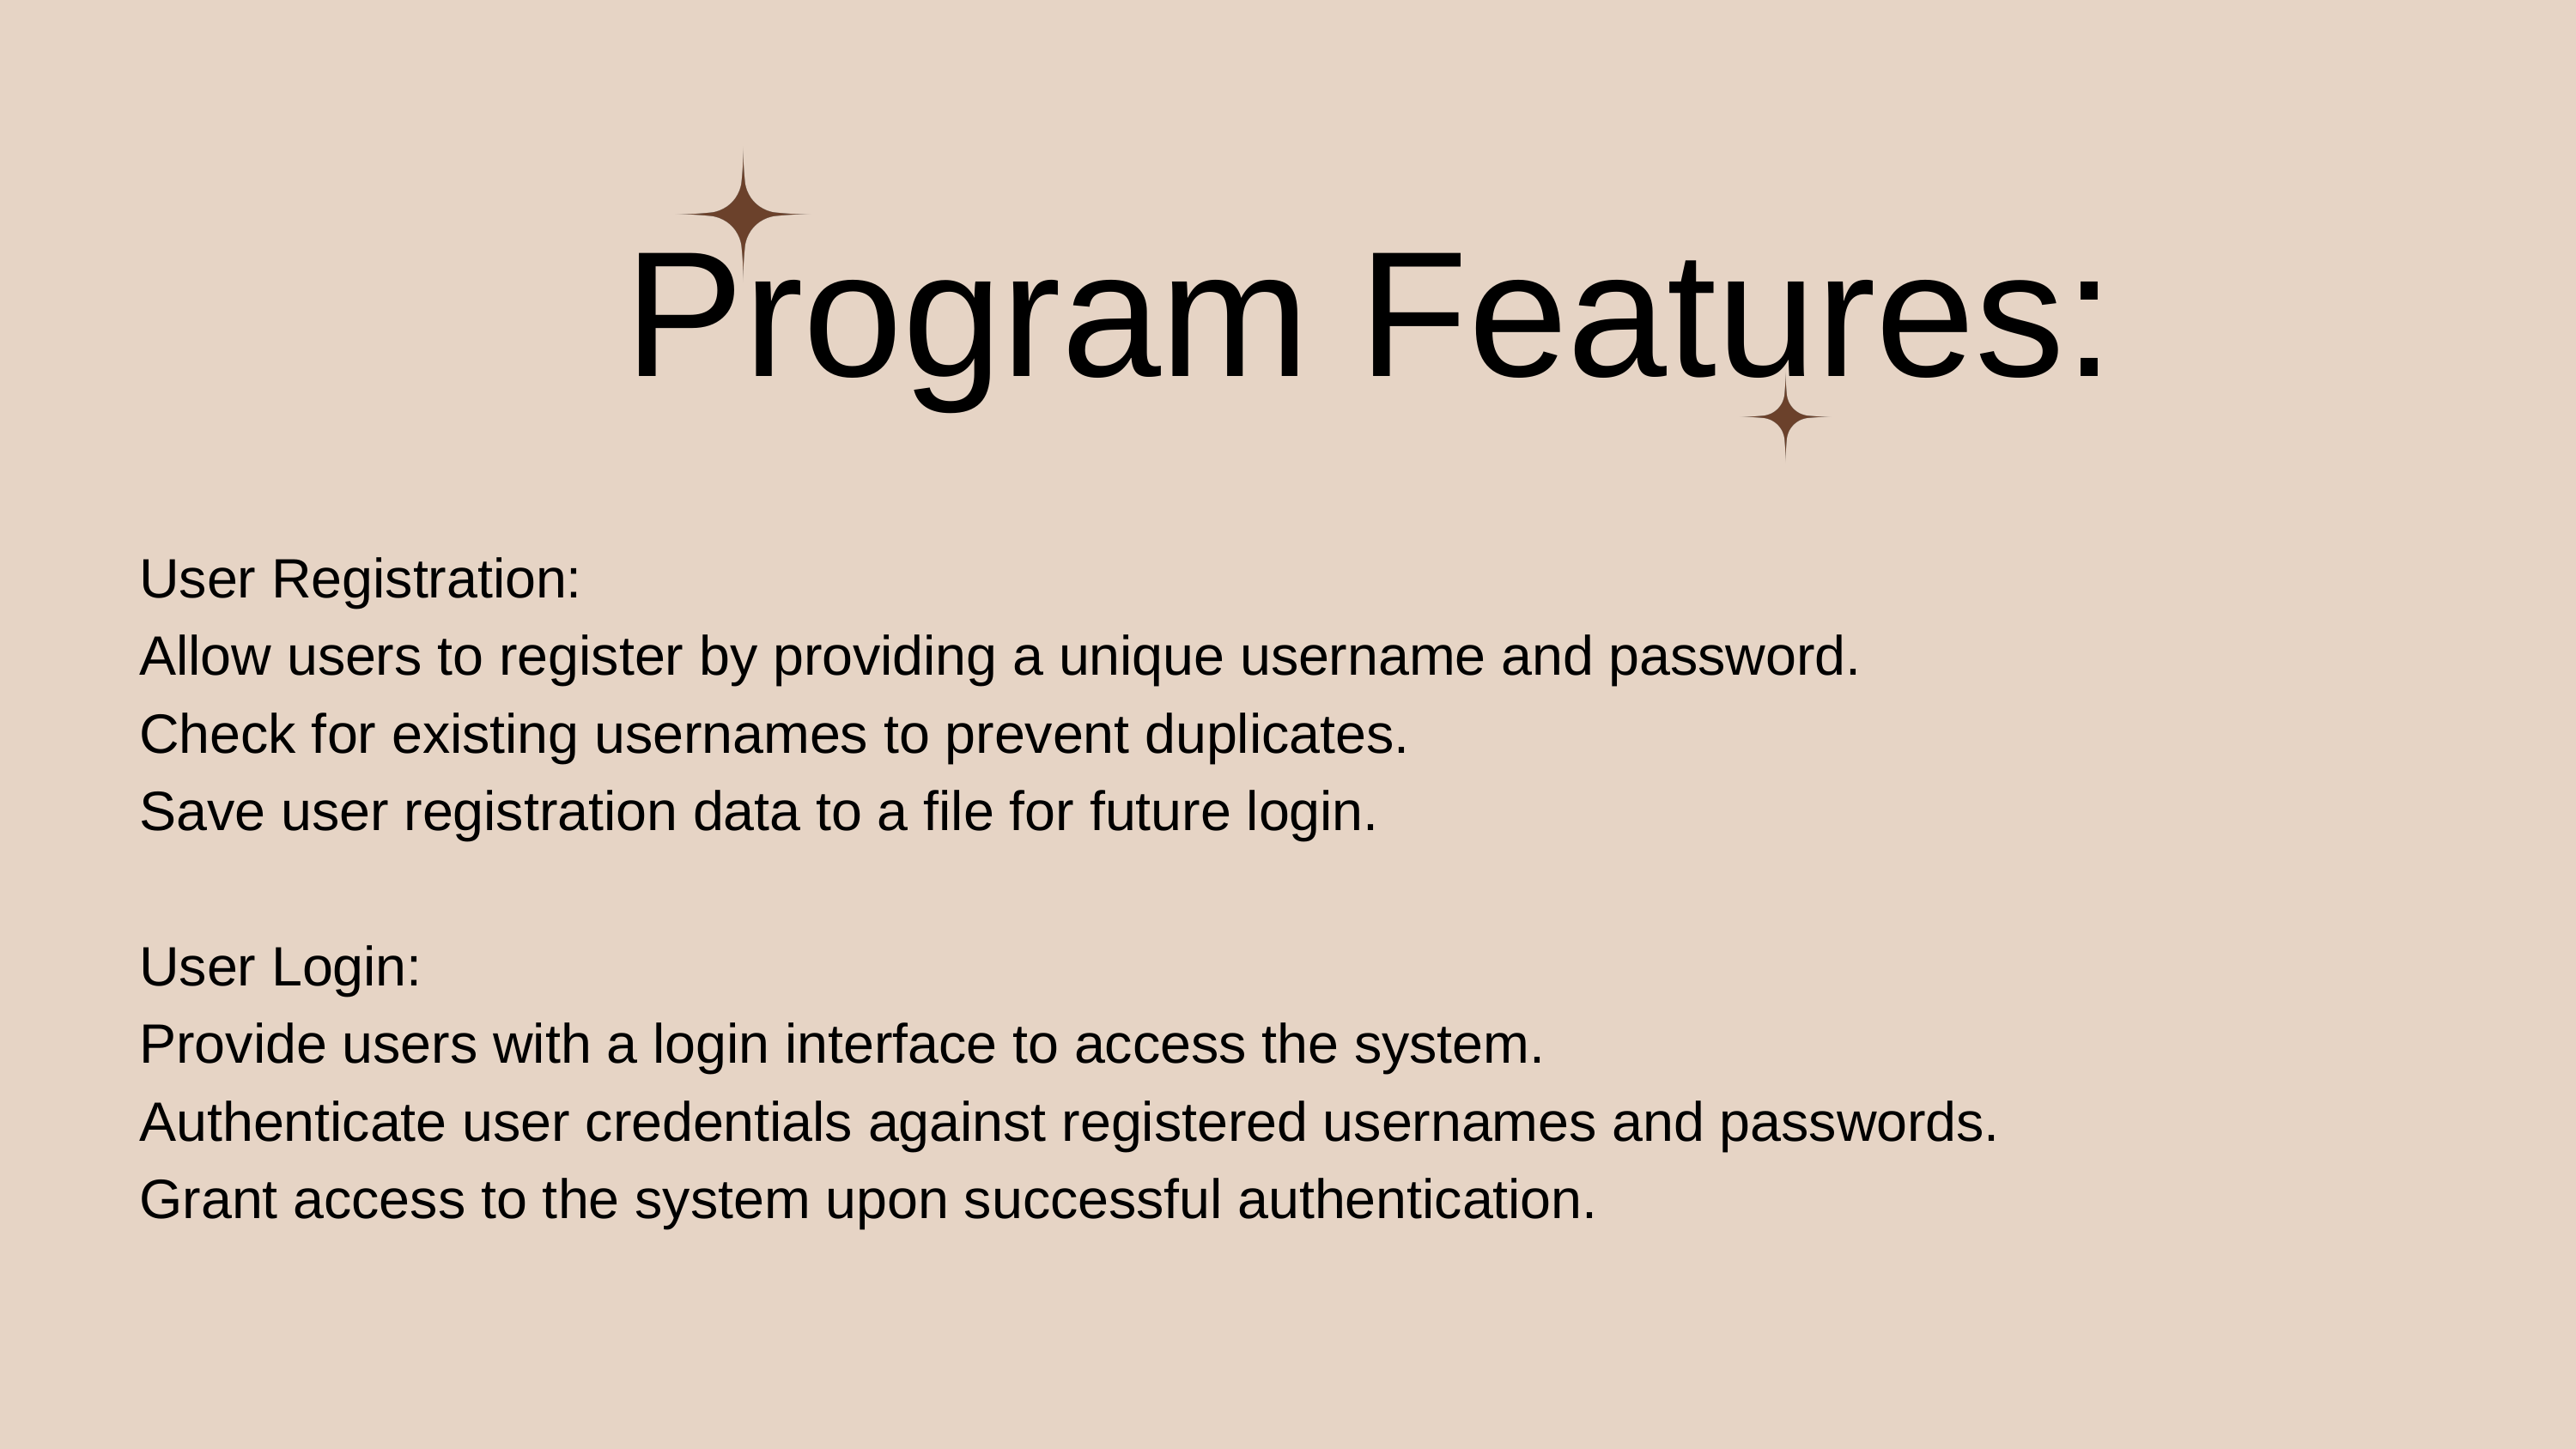

Program Features:

User Registration:
Allow users to register by providing a unique username and password.
Check for existing usernames to prevent duplicates.
Save user registration data to a file for future login.

User Login:
Provide users with a login interface to access the system.
Authenticate user credentials against registered usernames and passwords.
Grant access to the system upon successful authentication.